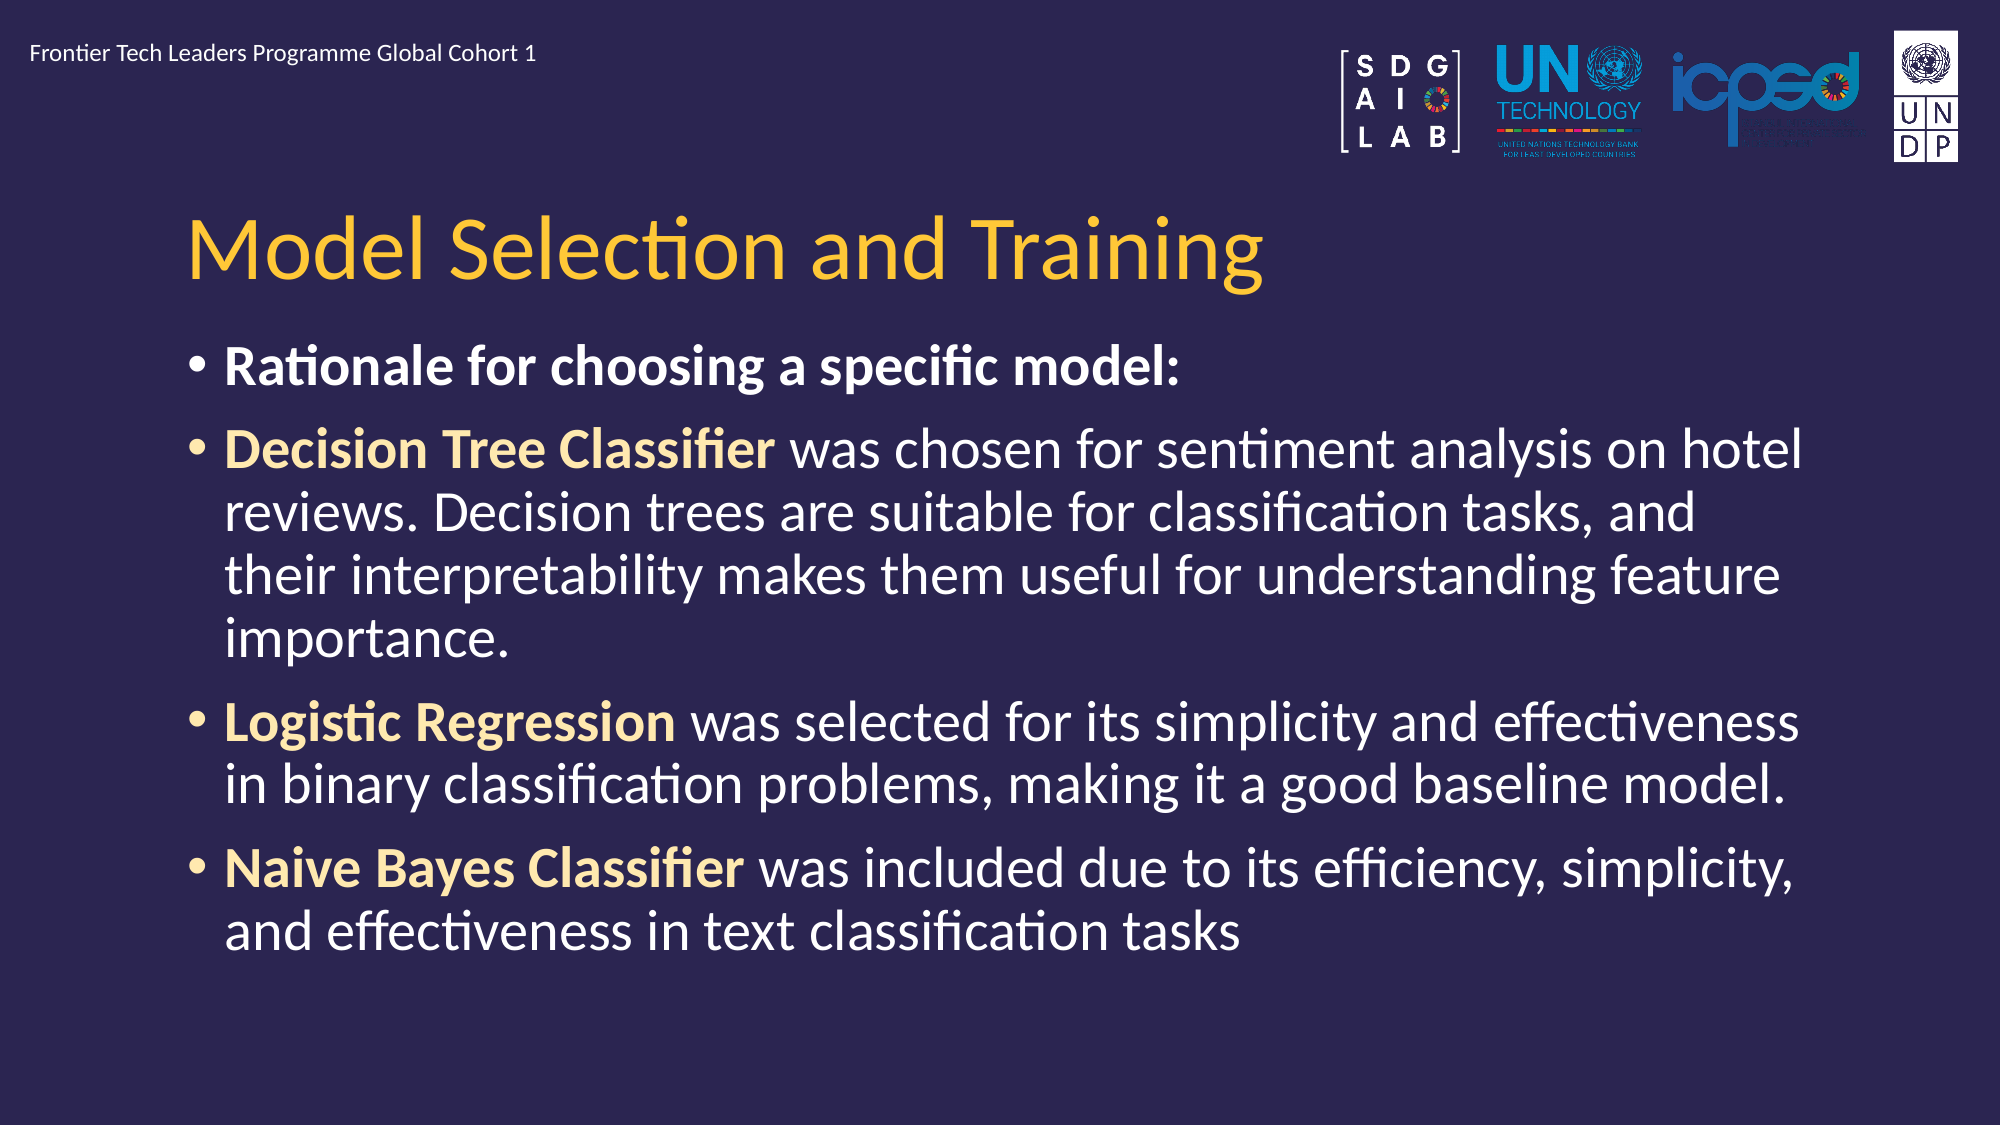

Frontier Tech Leaders Programme Global Cohort 1
# Model Selection and Training
Rationale for choosing a specific model:
Decision Tree Classifier was chosen for sentiment analysis on hotel reviews. Decision trees are suitable for classification tasks, and their interpretability makes them useful for understanding feature importance.
Logistic Regression was selected for its simplicity and effectiveness in binary classification problems, making it a good baseline model.
Naive Bayes Classifier was included due to its efficiency, simplicity, and effectiveness in text classification tasks